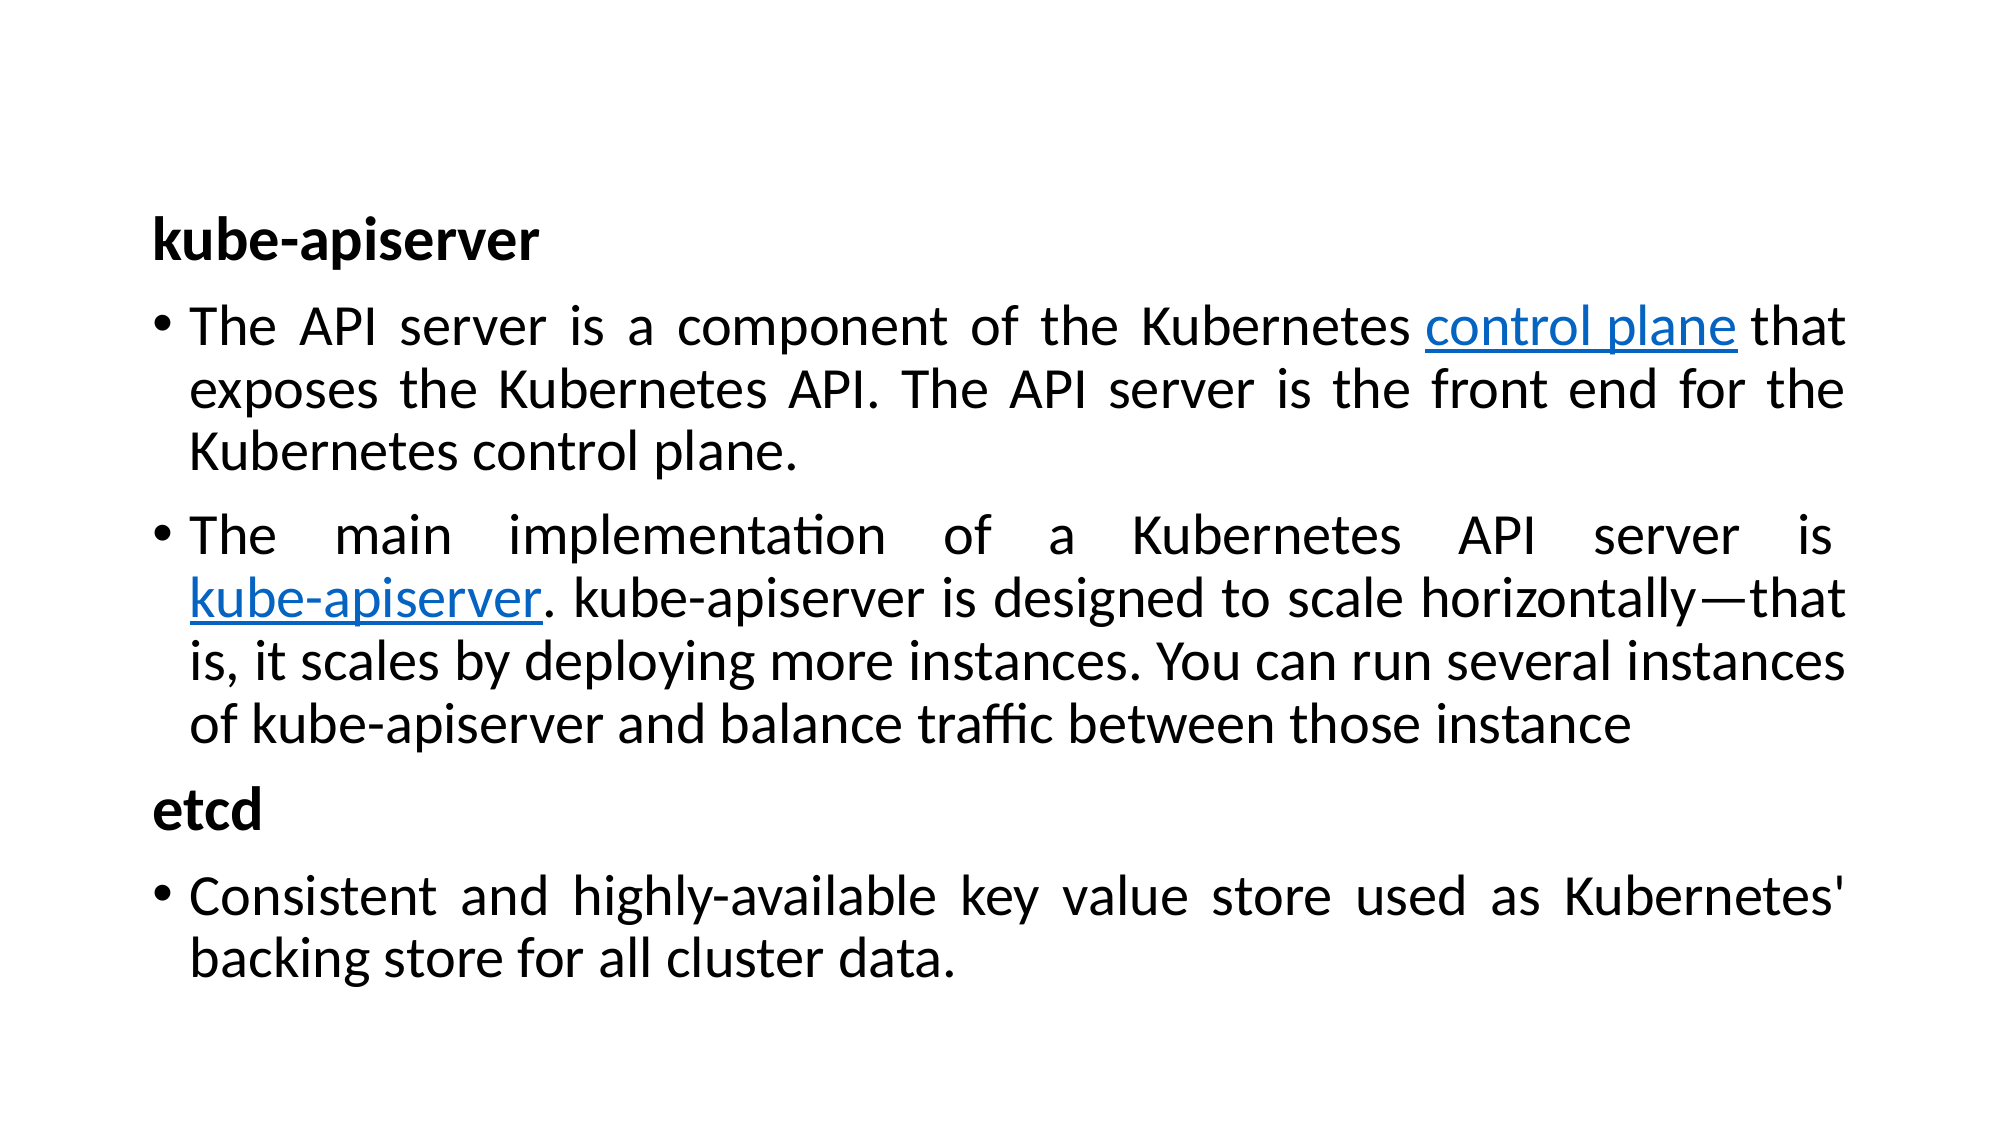

#
kube-apiserver
The API server is a component of the Kubernetes control plane that exposes the Kubernetes API. The API server is the front end for the Kubernetes control plane.
The main implementation of a Kubernetes API server is kube-apiserver. kube-apiserver is designed to scale horizontally—that is, it scales by deploying more instances. You can run several instances of kube-apiserver and balance traffic between those instance
etcd
Consistent and highly-available key value store used as Kubernetes' backing store for all cluster data.